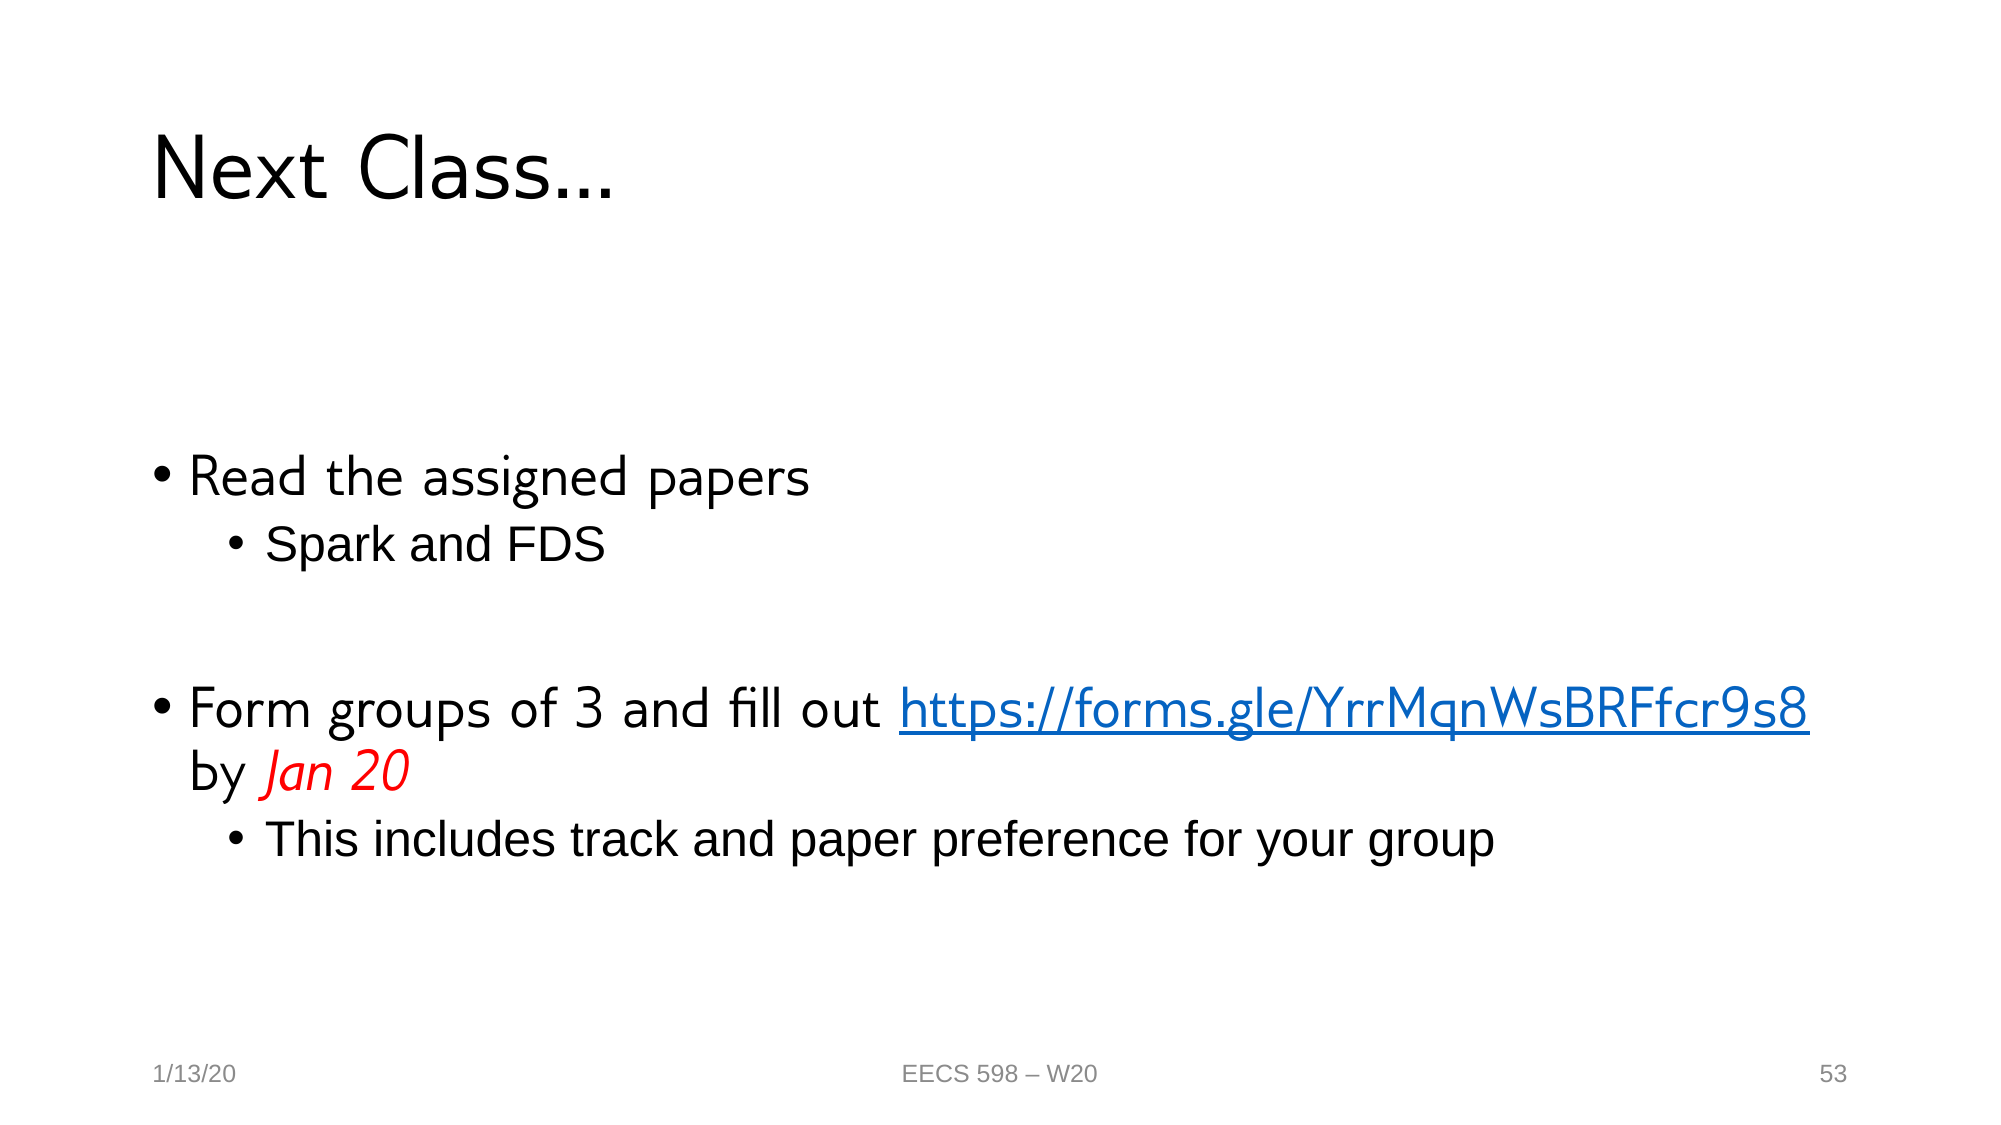

# Next Class…
Read the assigned papers
Spark and FDS

Form groups of 3 and fill out https://forms.gle/YrrMqnWsBRFfcr9s8 by Jan 20
This includes track and paper preference for your group
1/13/20
EECS 598 – W20
53